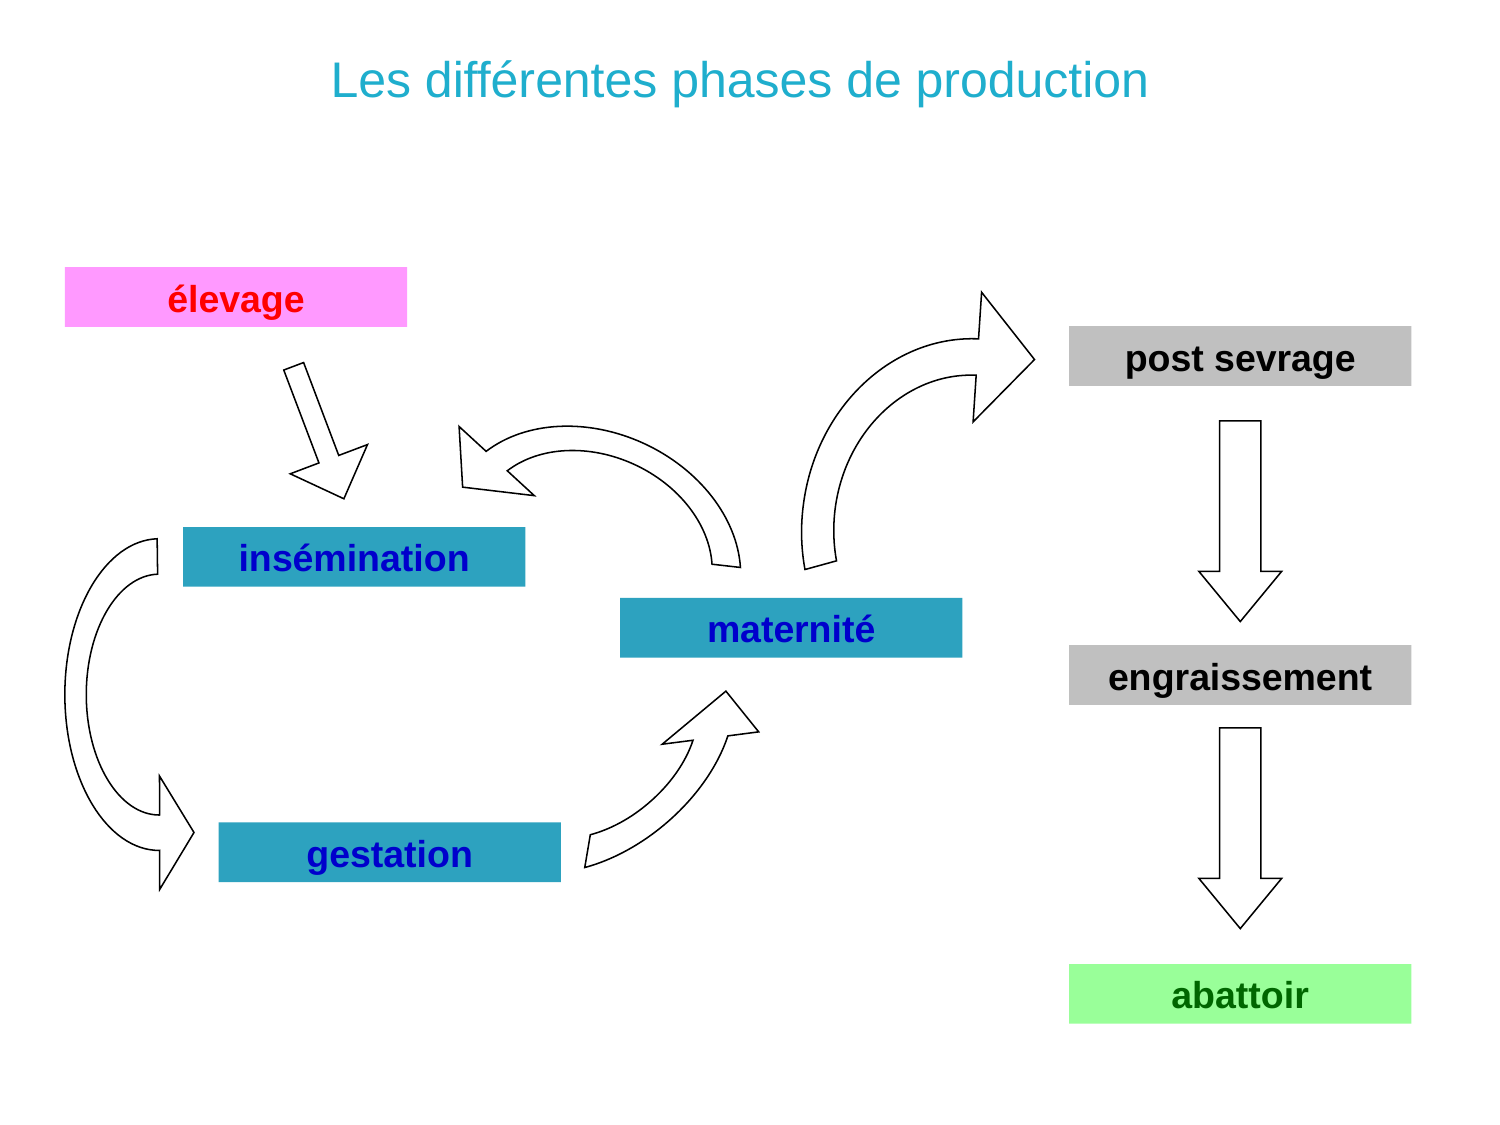

# Les différentes phases de production
élevage
post sevrage

insémination
maternité

engraissement

gestation
abattoir